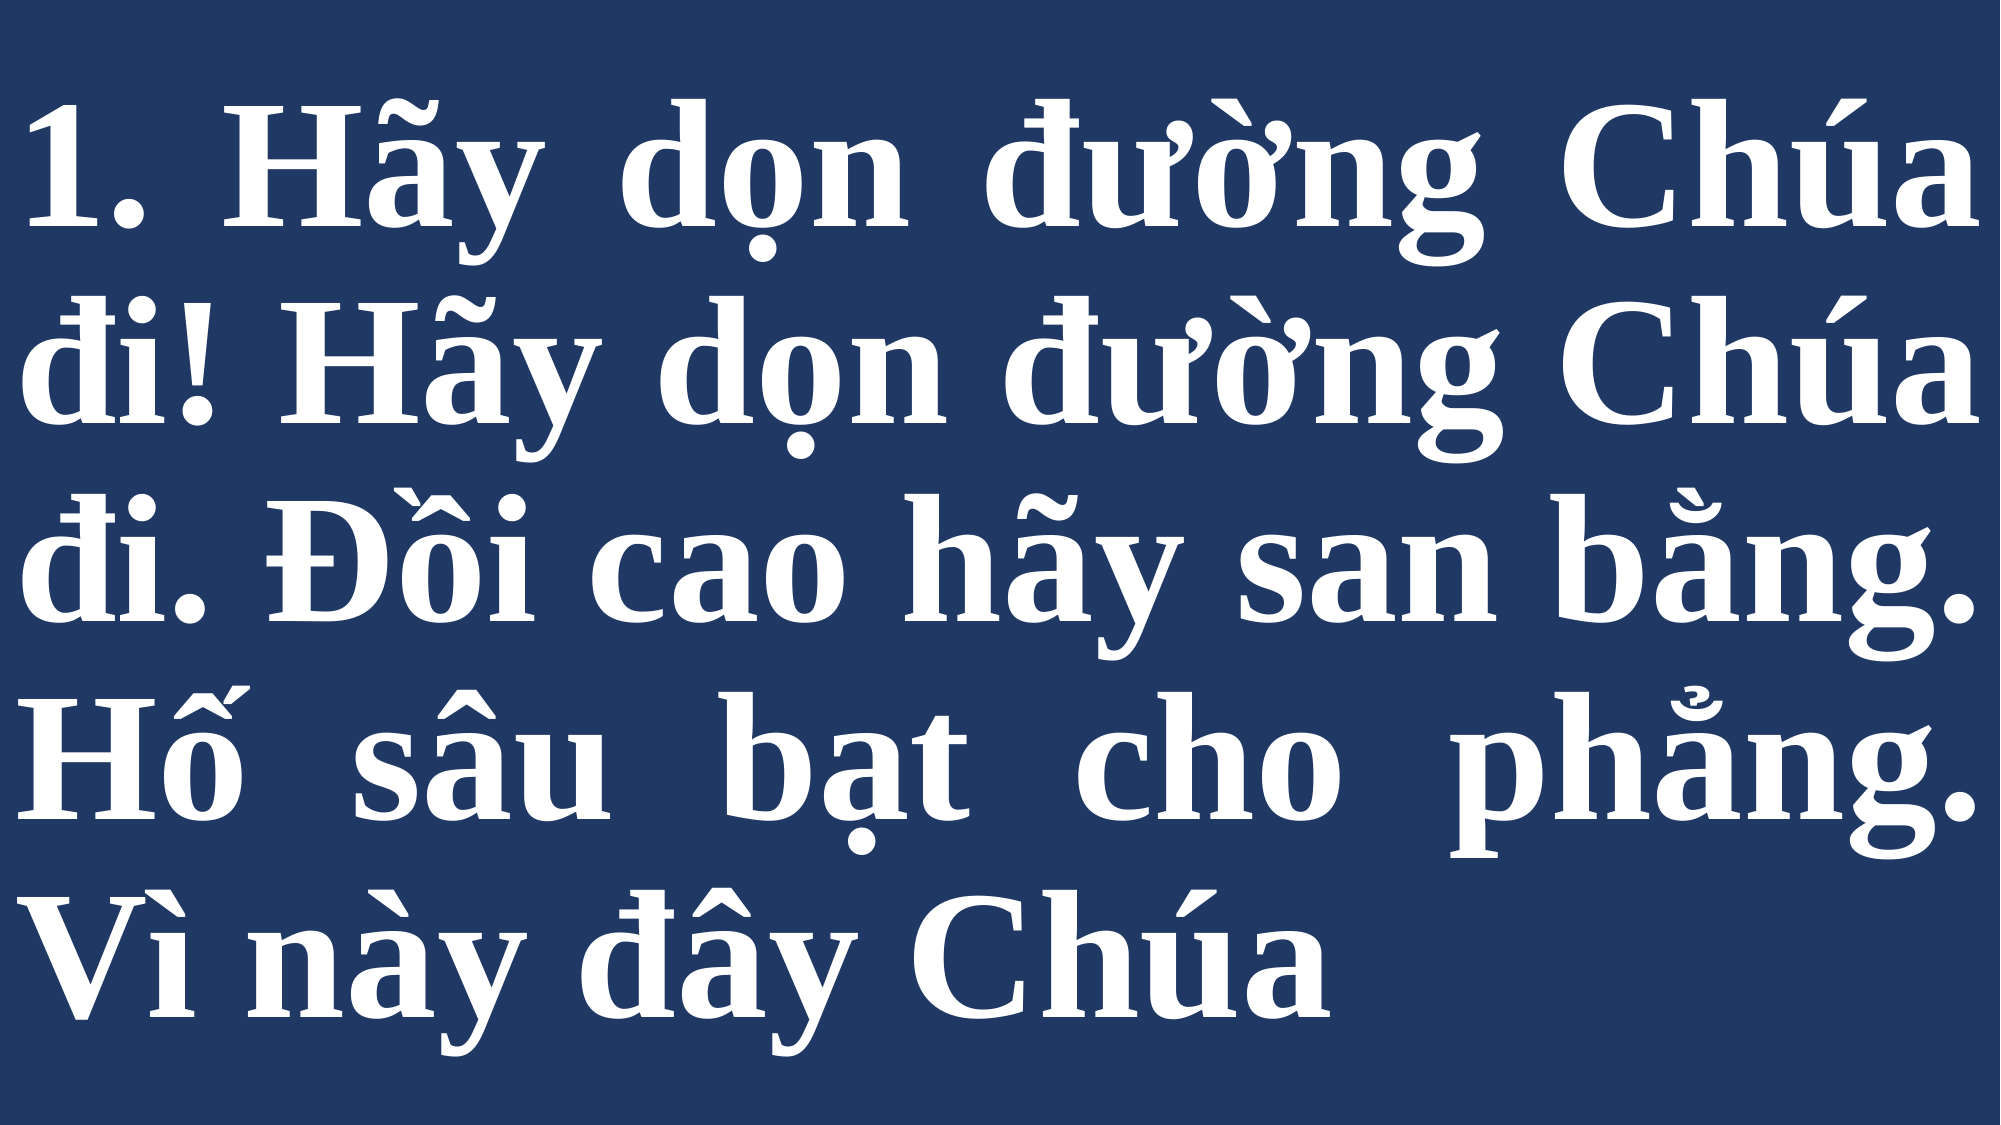

# 1. Hãy dọn đường Chúa đi! Hãy dọn đường Chúa đi. Đồi cao hãy san bằng. Hố sâu bạt cho phẳng. Vì này đây Chúa